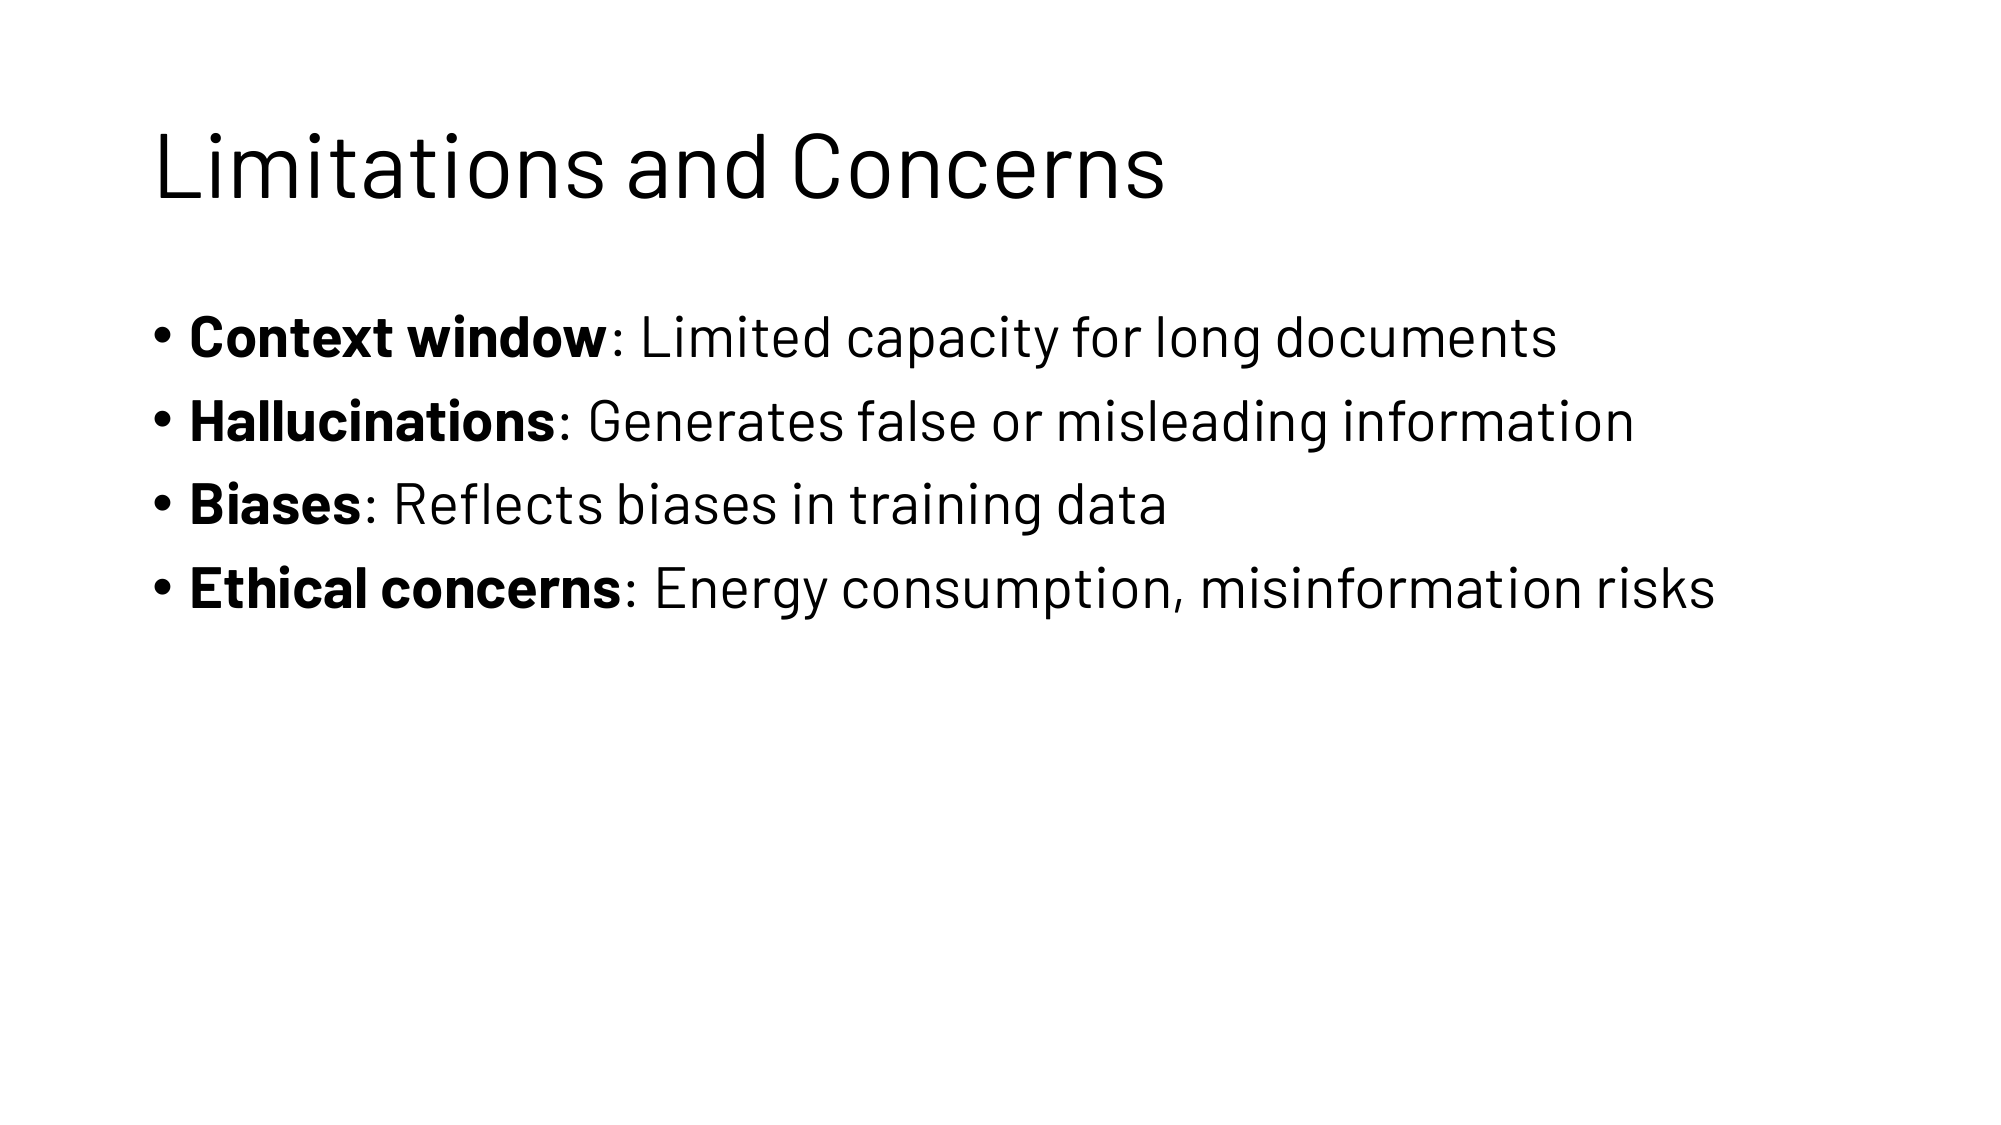

# Limitations and Concerns
Context window: Limited capacity for long documents
Hallucinations: Generates false or misleading information
Biases: Reflects biases in training data
Ethical concerns: Energy consumption, misinformation risks